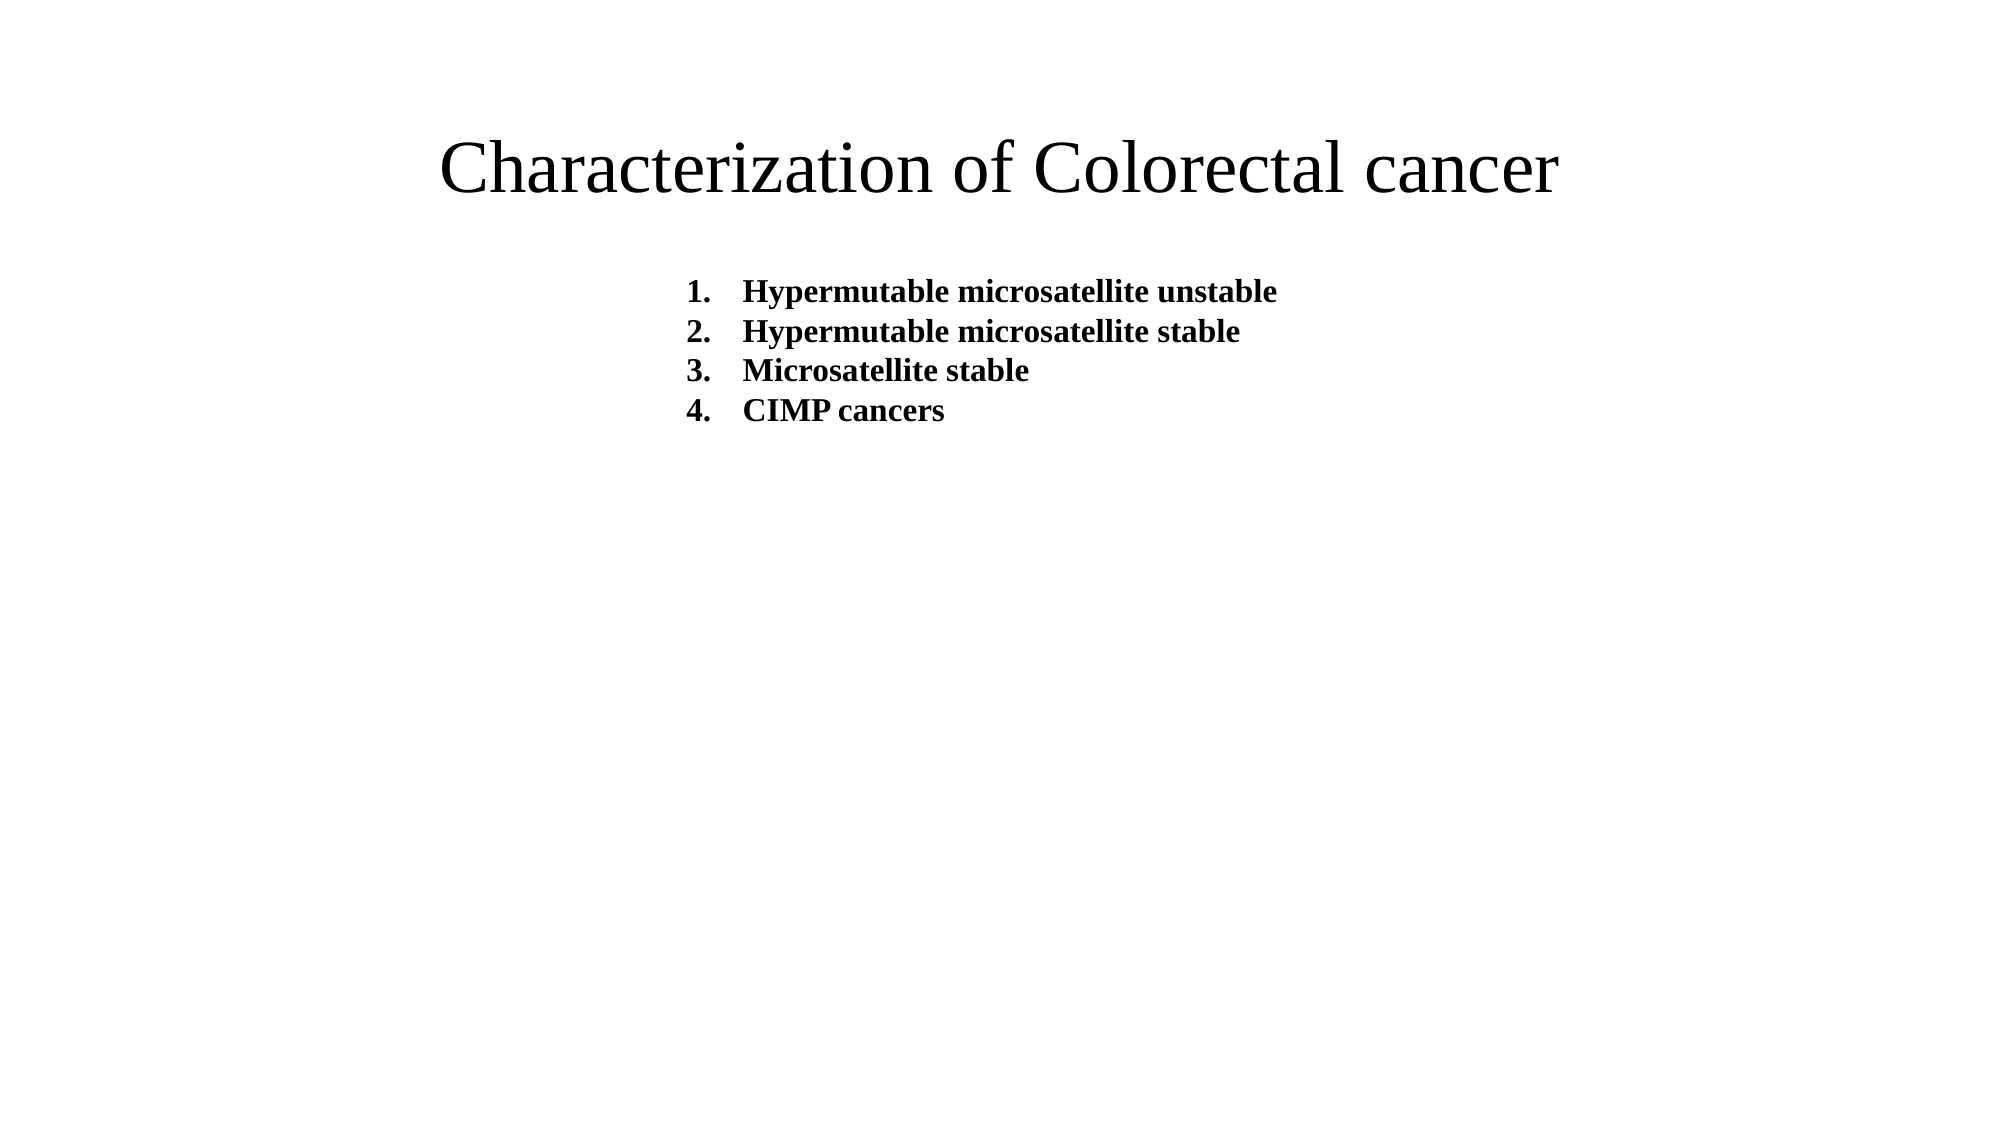

# Characterization of Colorectal cancer
Hypermutable microsatellite unstable
Hypermutable microsatellite stable
Microsatellite stable
CIMP cancers